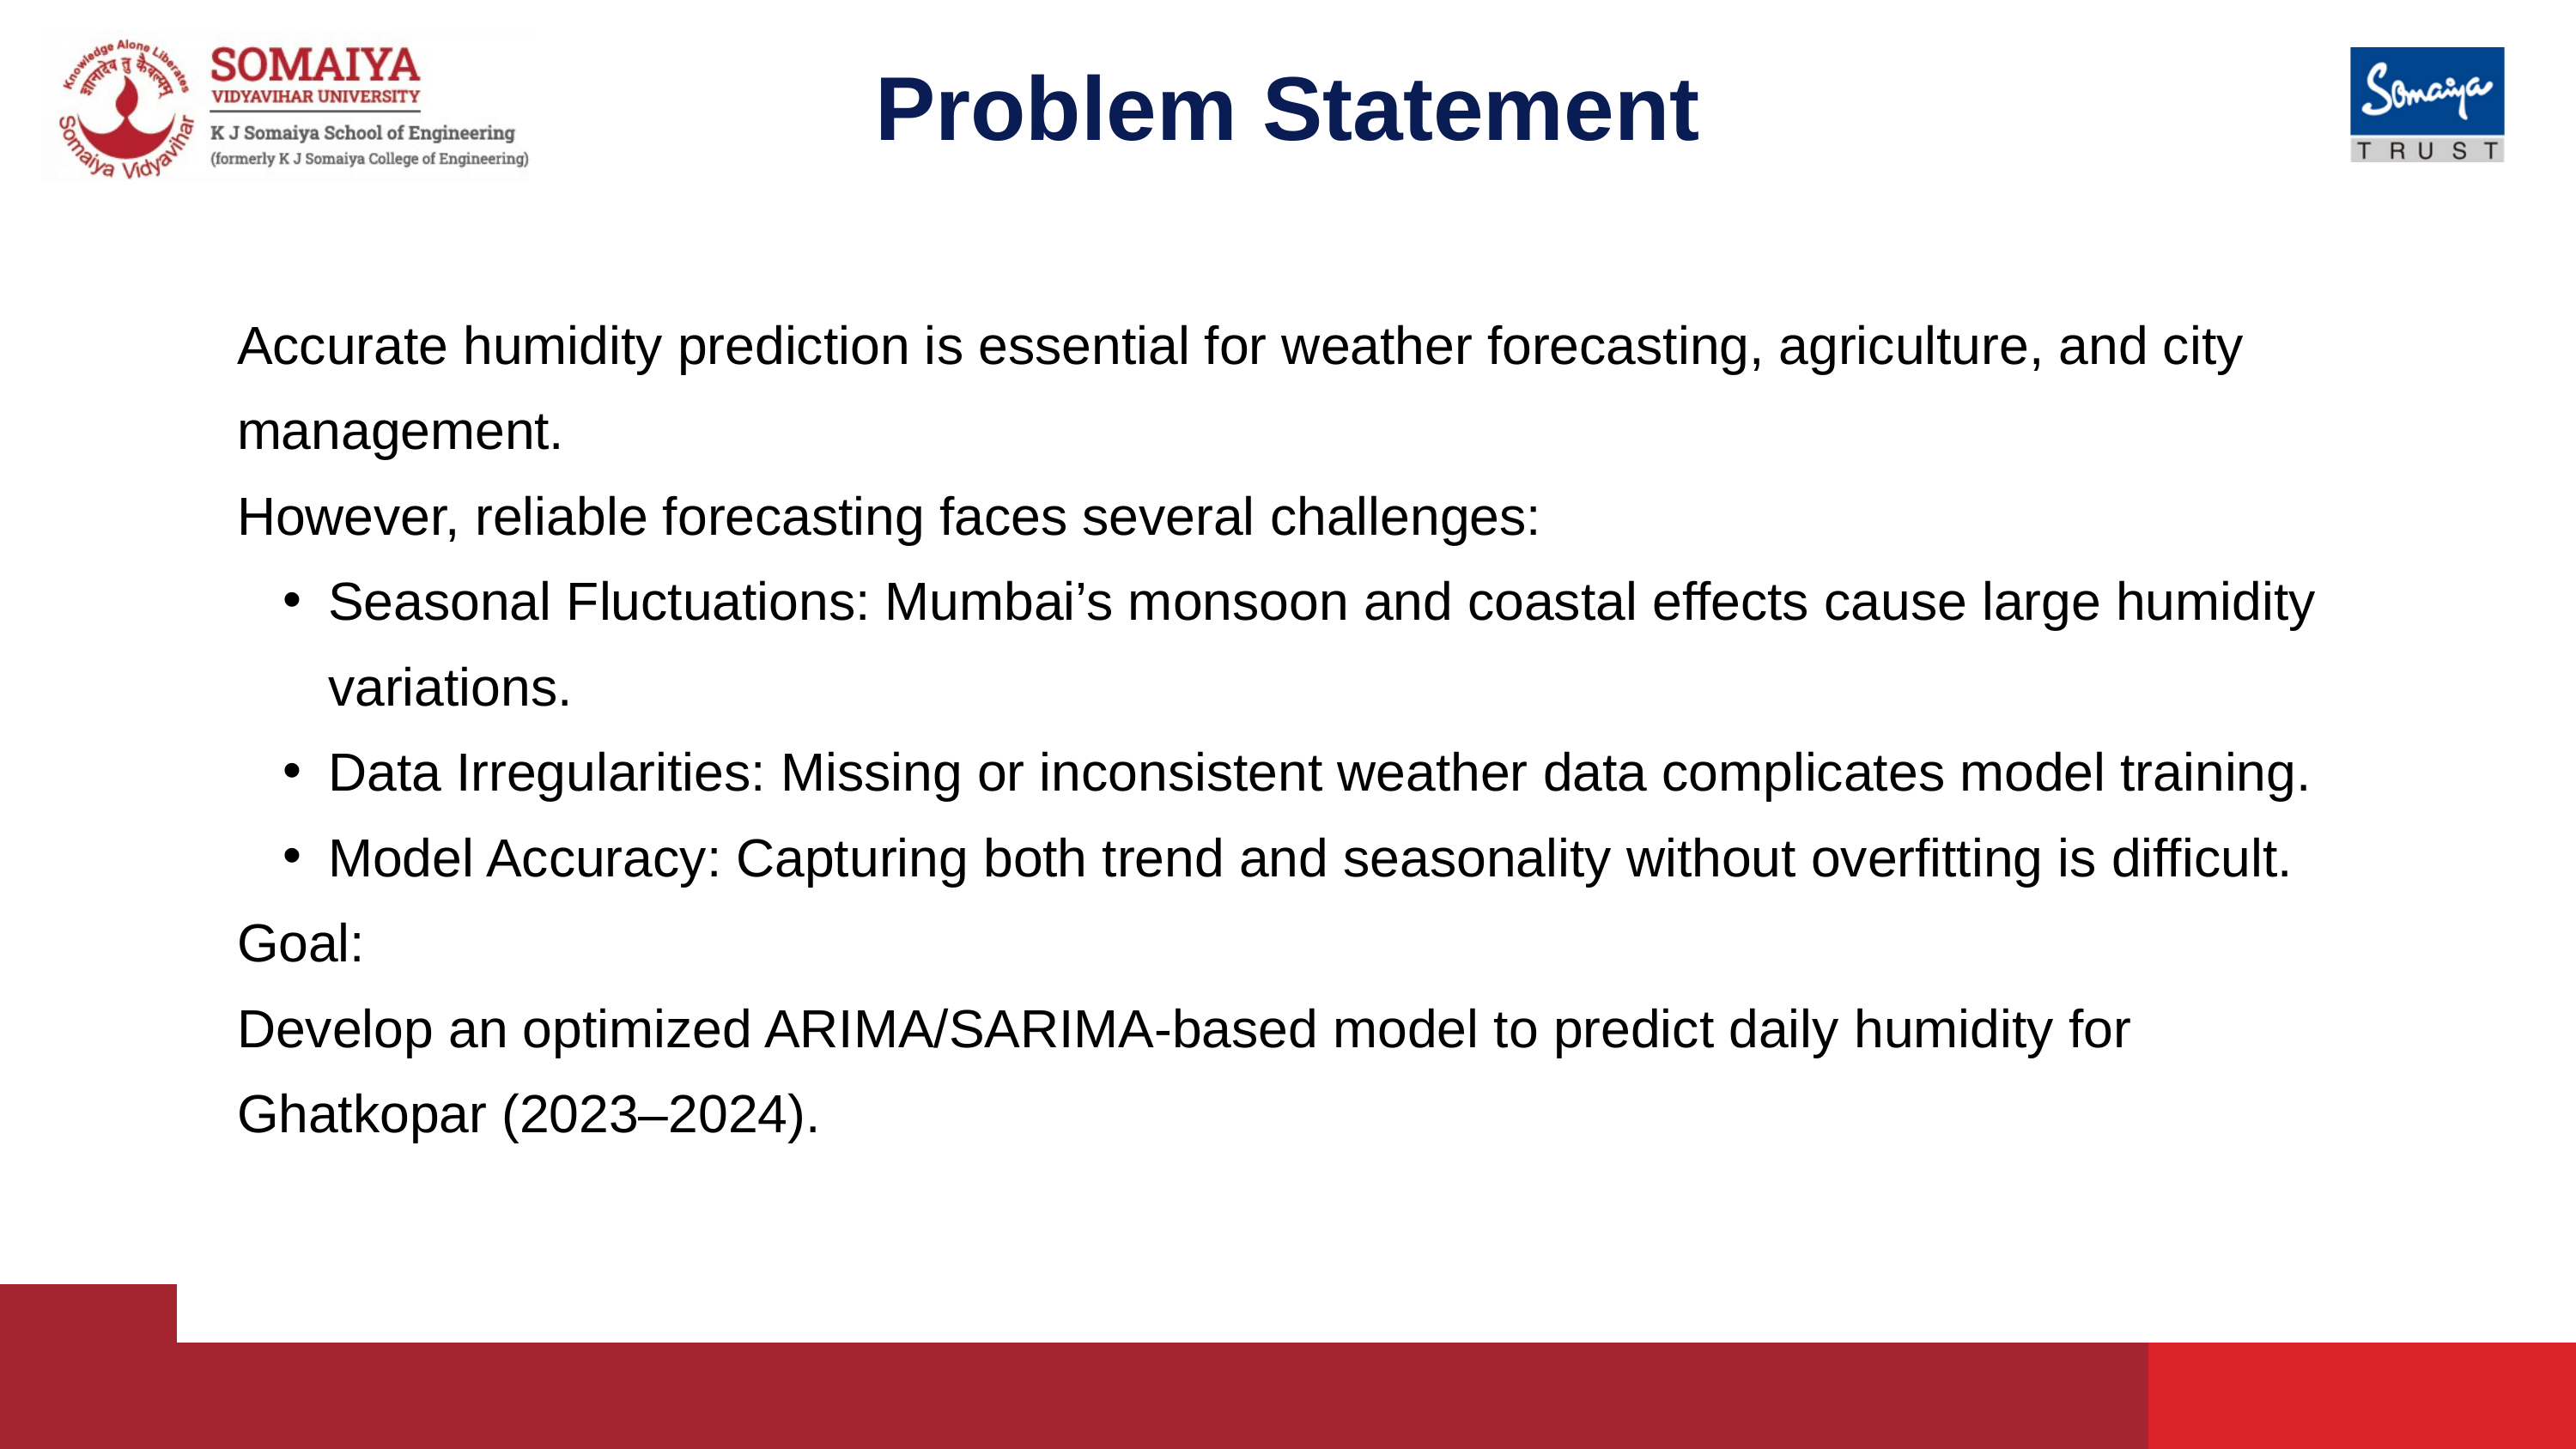

Problem Statement

Accurate humidity prediction is essential for weather forecasting, agriculture, and city management.
However, reliable forecasting faces several challenges:
Seasonal Fluctuations: Mumbai’s monsoon and coastal effects cause large humidity variations.
Data Irregularities: Missing or inconsistent weather data complicates model training.
Model Accuracy: Capturing both trend and seasonality without overfitting is difficult.
Goal:
Develop an optimized ARIMA/SARIMA-based model to predict daily humidity for Ghatkopar (2023–2024).